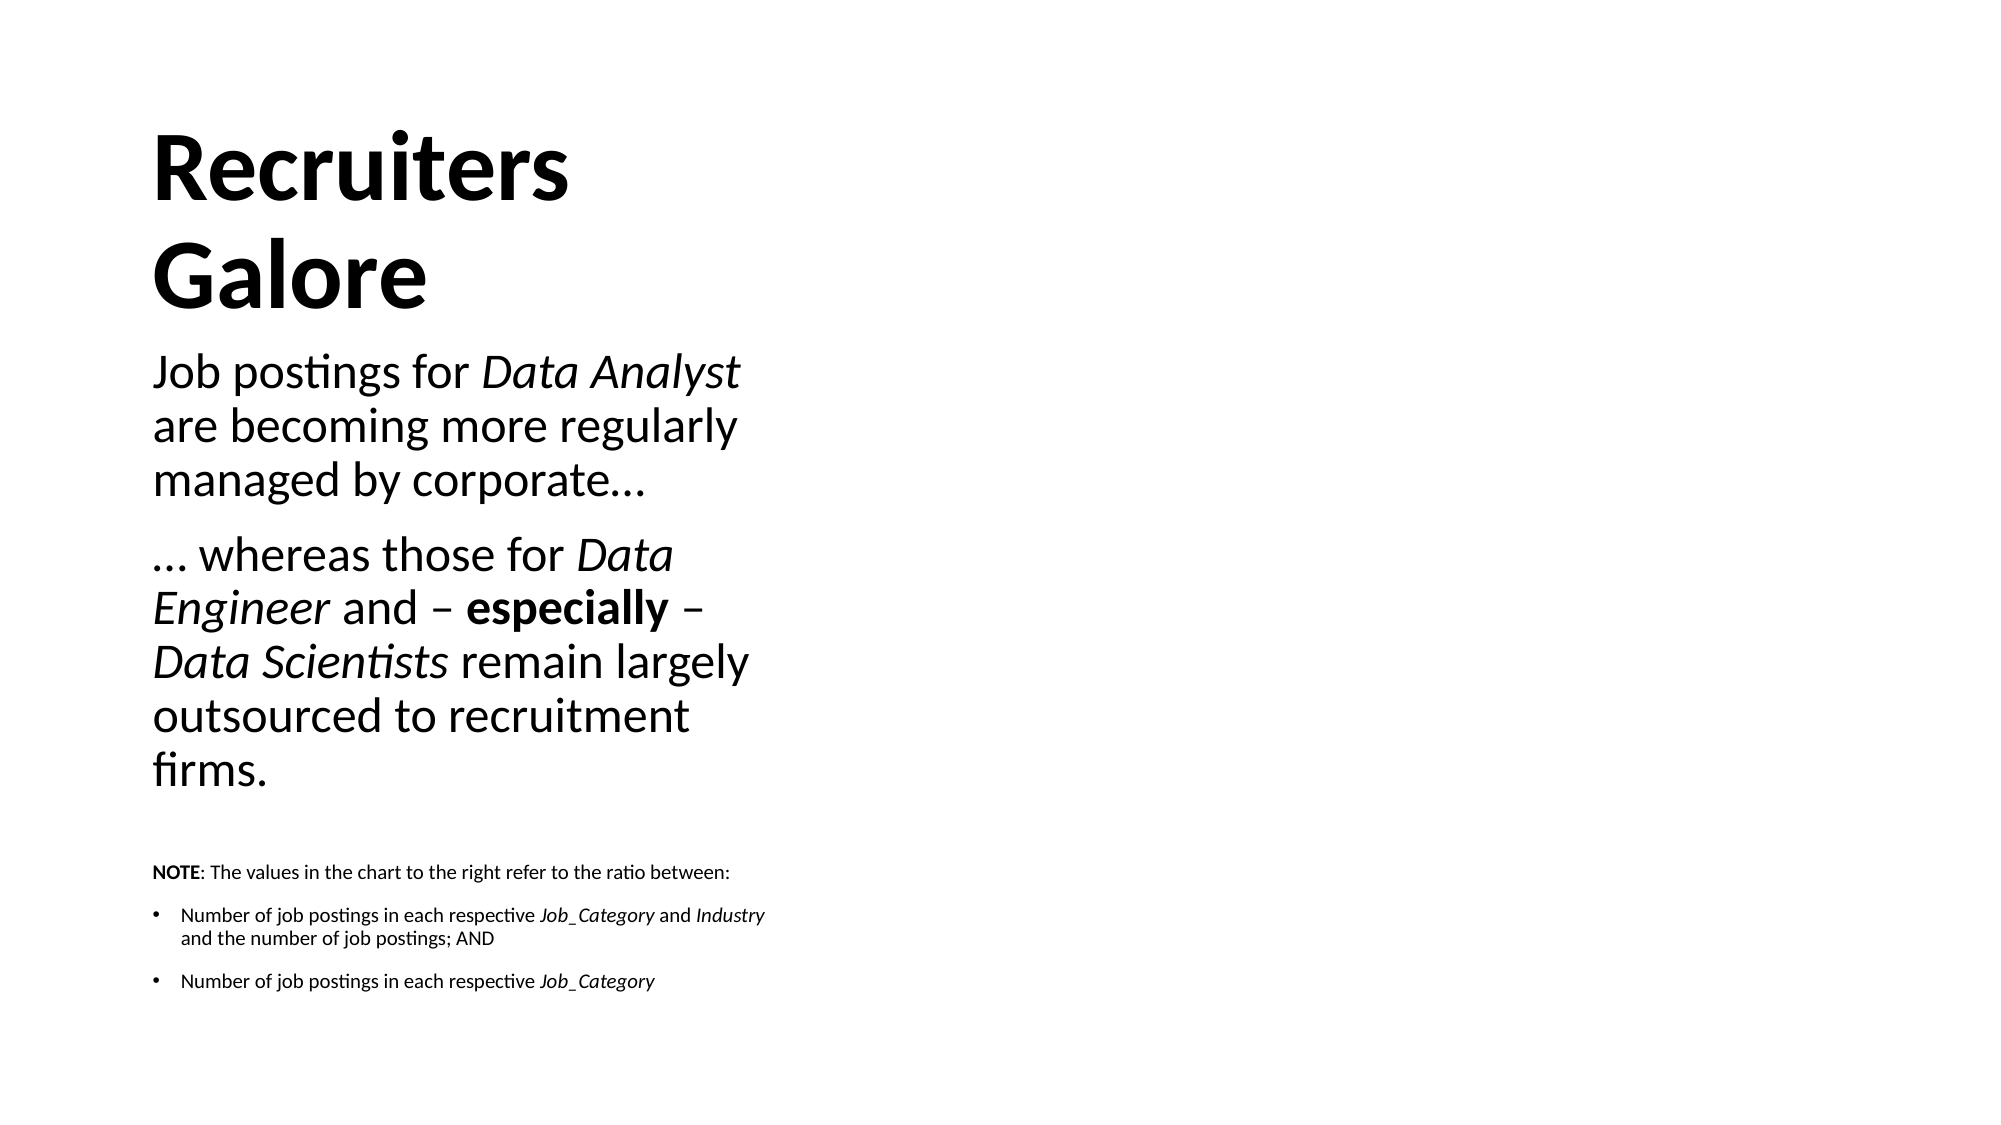

# Recruiters Galore
Job postings for Data Analyst are becoming more regularly managed by corporate…
… whereas those for Data Engineer and – especially – Data Scientists remain largely outsourced to recruitment firms.

NOTE: The values in the chart to the right refer to the ratio between:
Number of job postings in each respective Job_Category and Industry and the number of job postings; AND
Number of job postings in each respective Job_Category